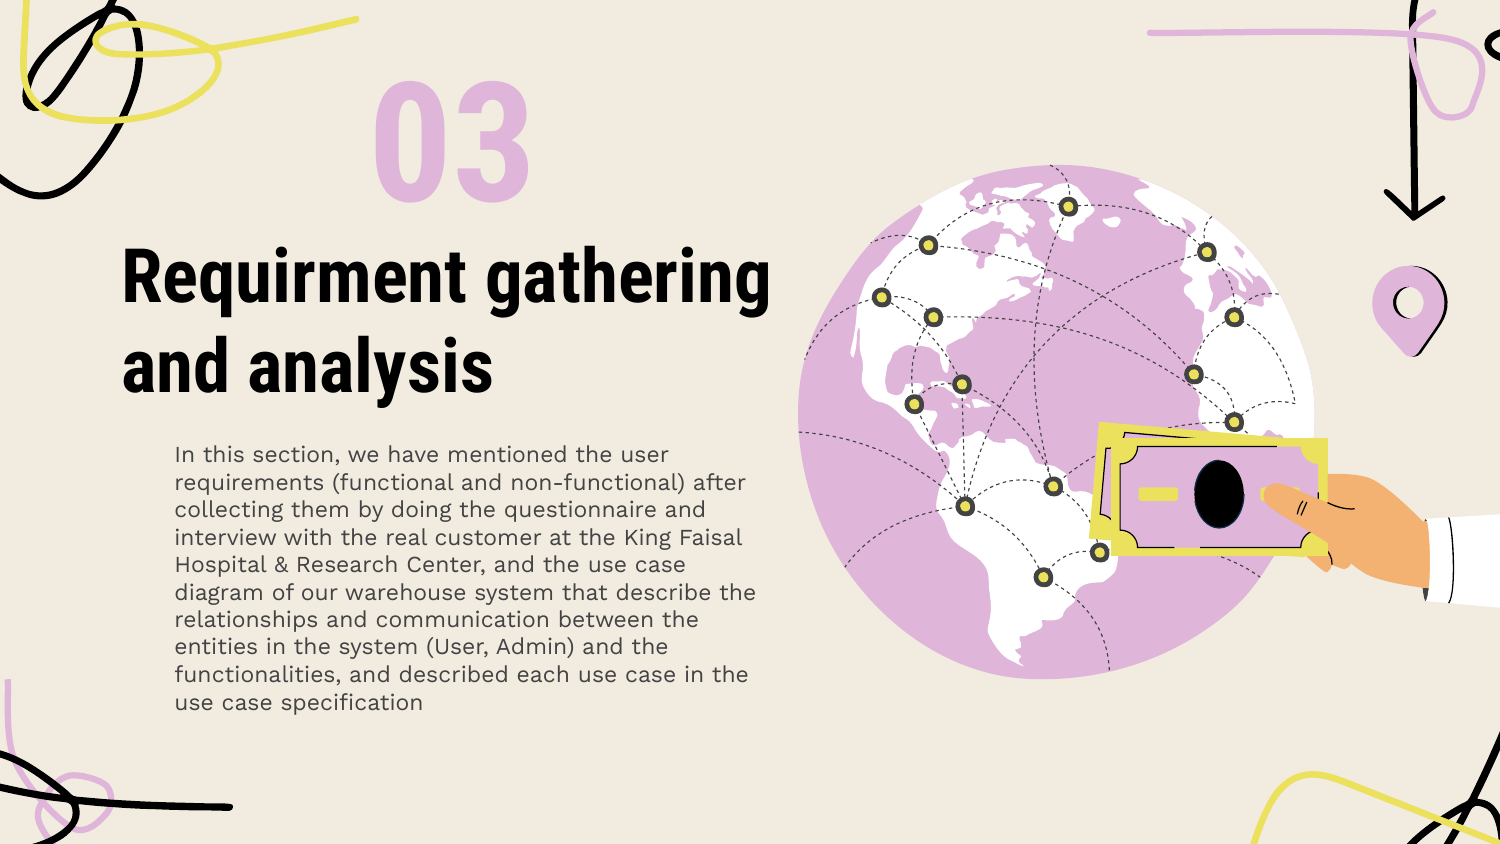

03

# Requirment gathering and analysis

In this section, we have mentioned the user requirements (functional and non-functional) after collecting them by doing the questionnaire and interview with the real customer at the King Faisal Hospital & Research Center, and the use case diagram of our warehouse system that describe the relationships and communication between the entities in the system (User, Admin) and the functionalities, and described each use case in the use case specification